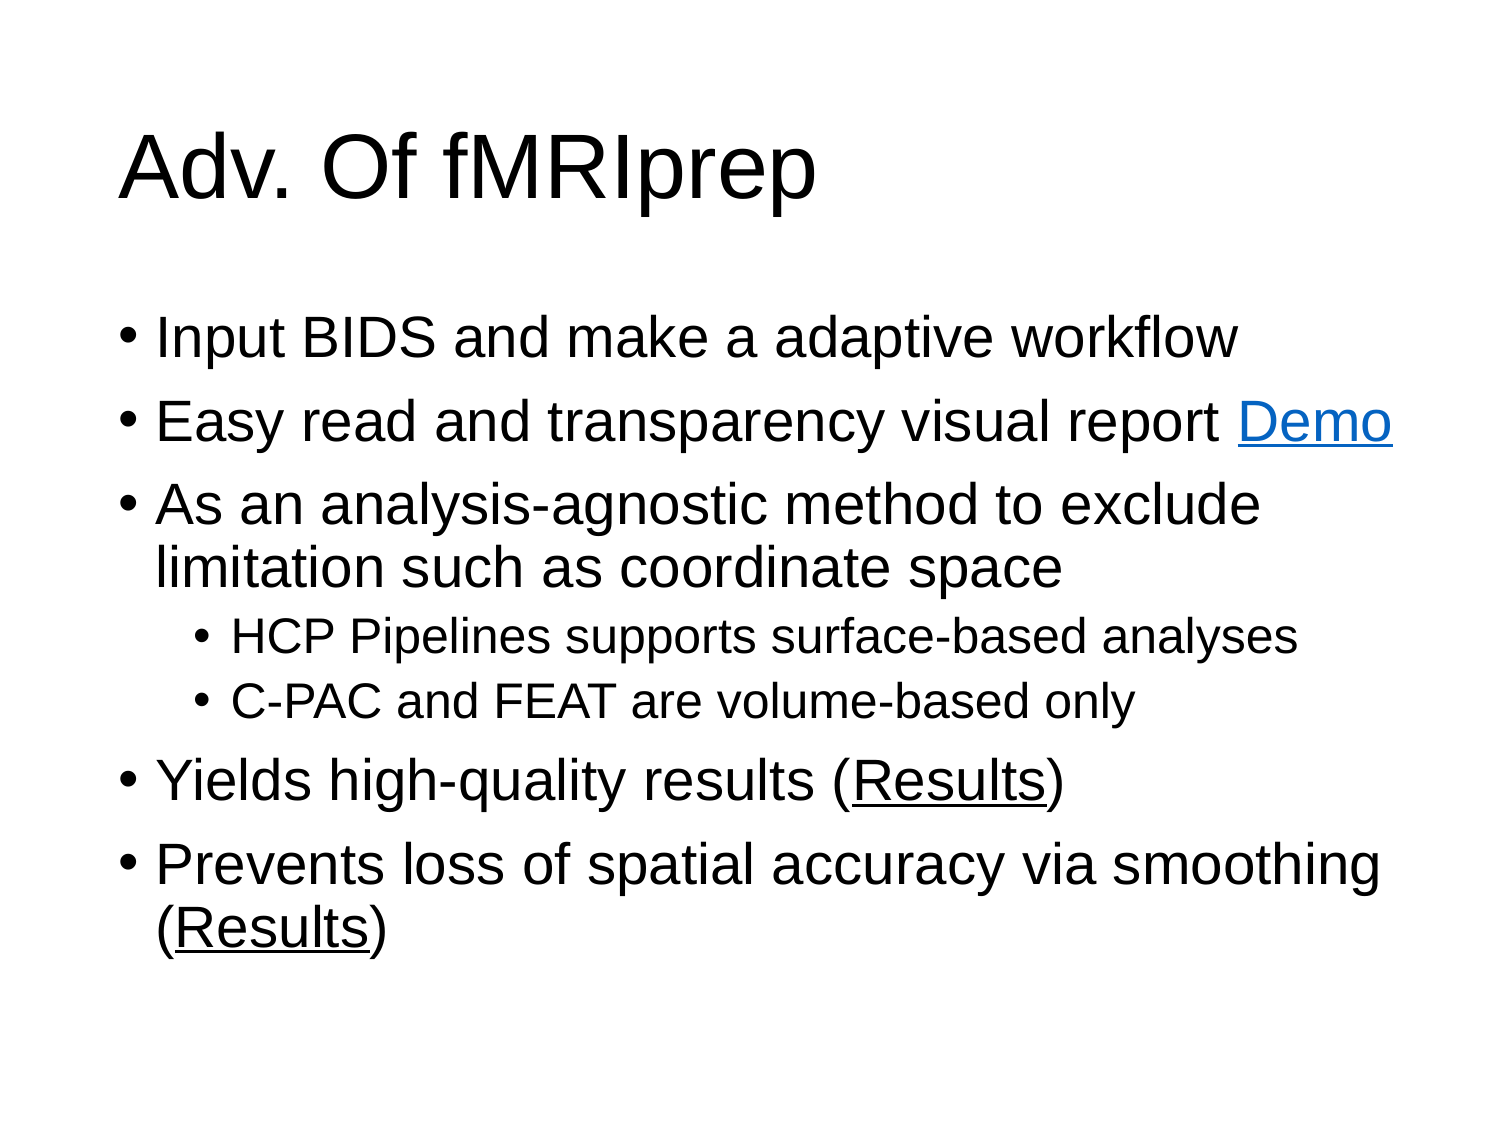

# Adv. Of fMRIprep
Input BIDS and make a adaptive workflow
Easy read and transparency visual report Demo
As an analysis-agnostic method to exclude limitation such as coordinate space
HCP Pipelines supports surface-based analyses
C-PAC and FEAT are volume-based only
Yields high-quality results (Results)
Prevents loss of spatial accuracy via smoothing (Results)